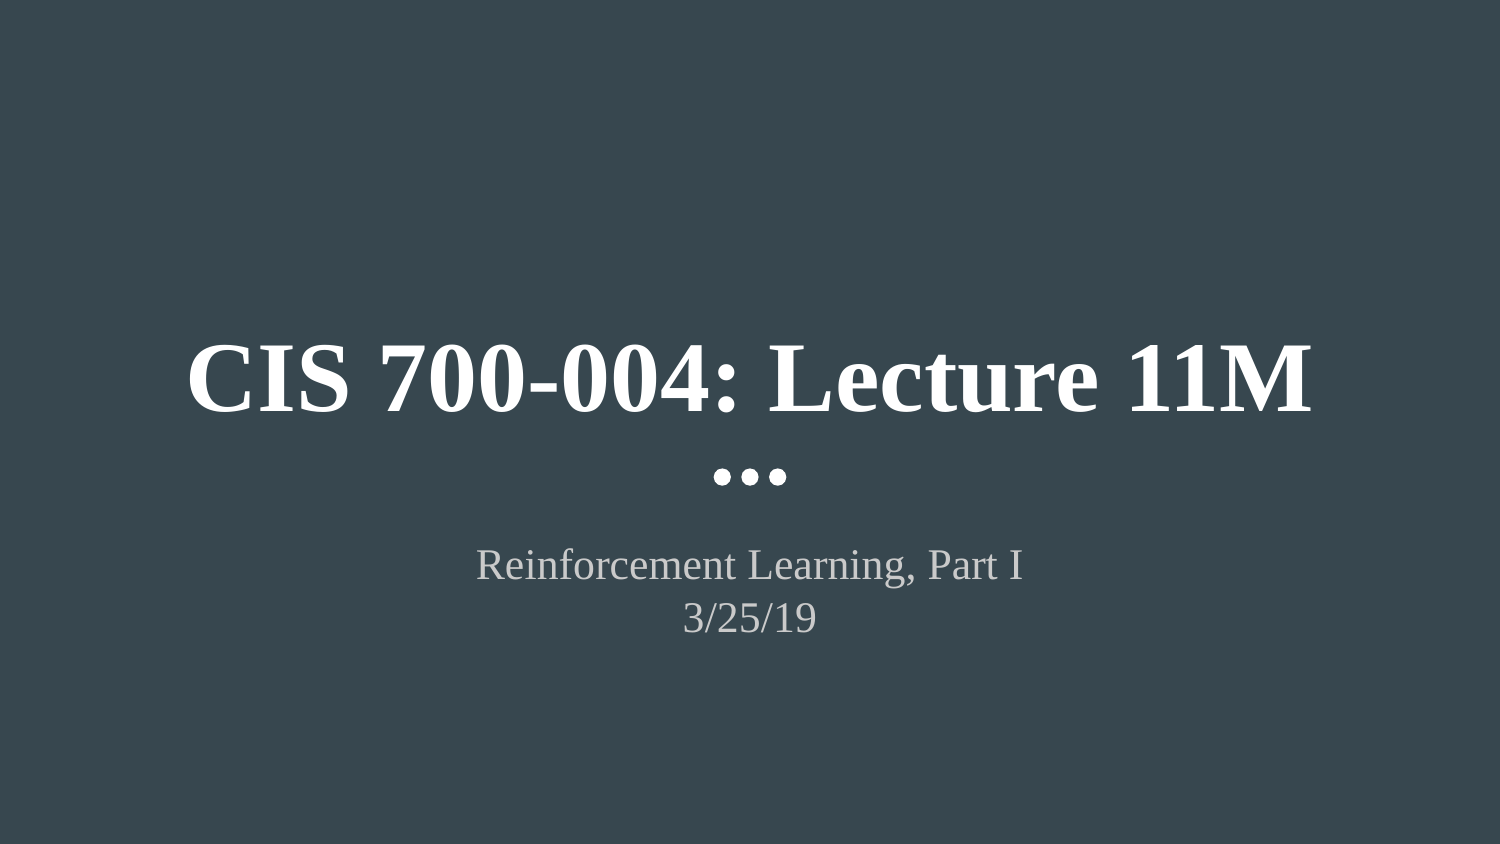

# CIS 700-004: Lecture 11M
Reinforcement Learning, Part I
3/25/19